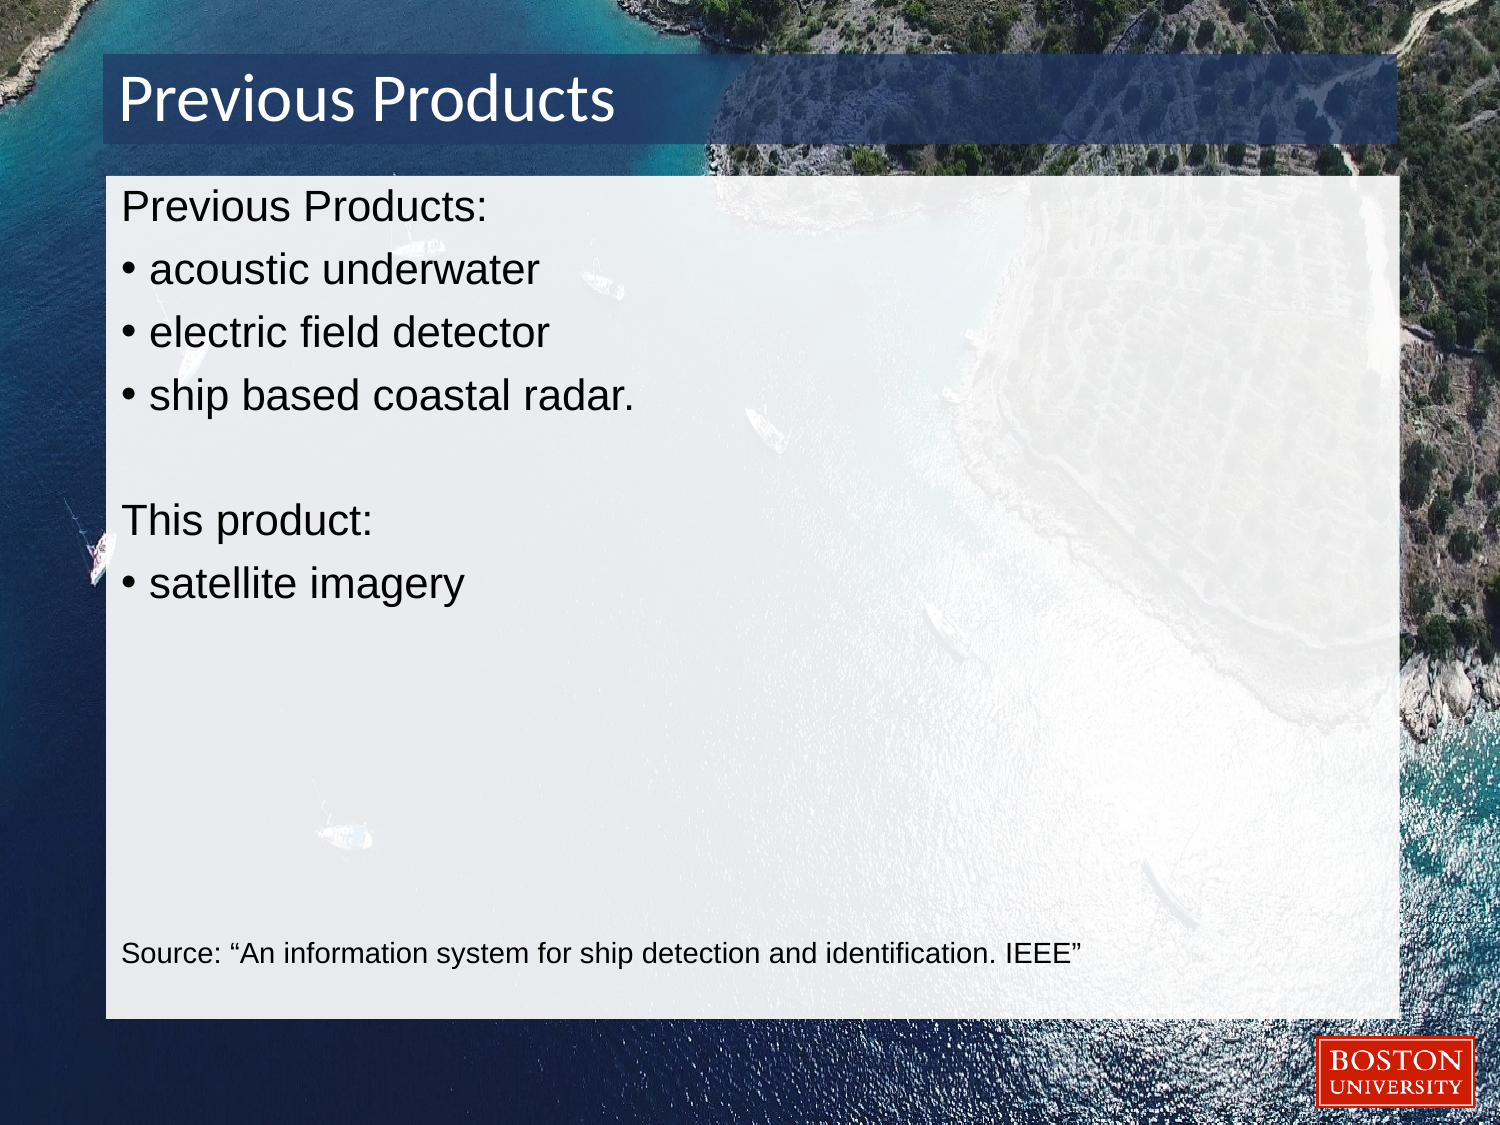

# Previous Products
Previous Products:
acoustic underwater
electric field detector
ship based coastal radar.

This product:
satellite imagery

Source: “An information system for ship detection and identification. IEEE”